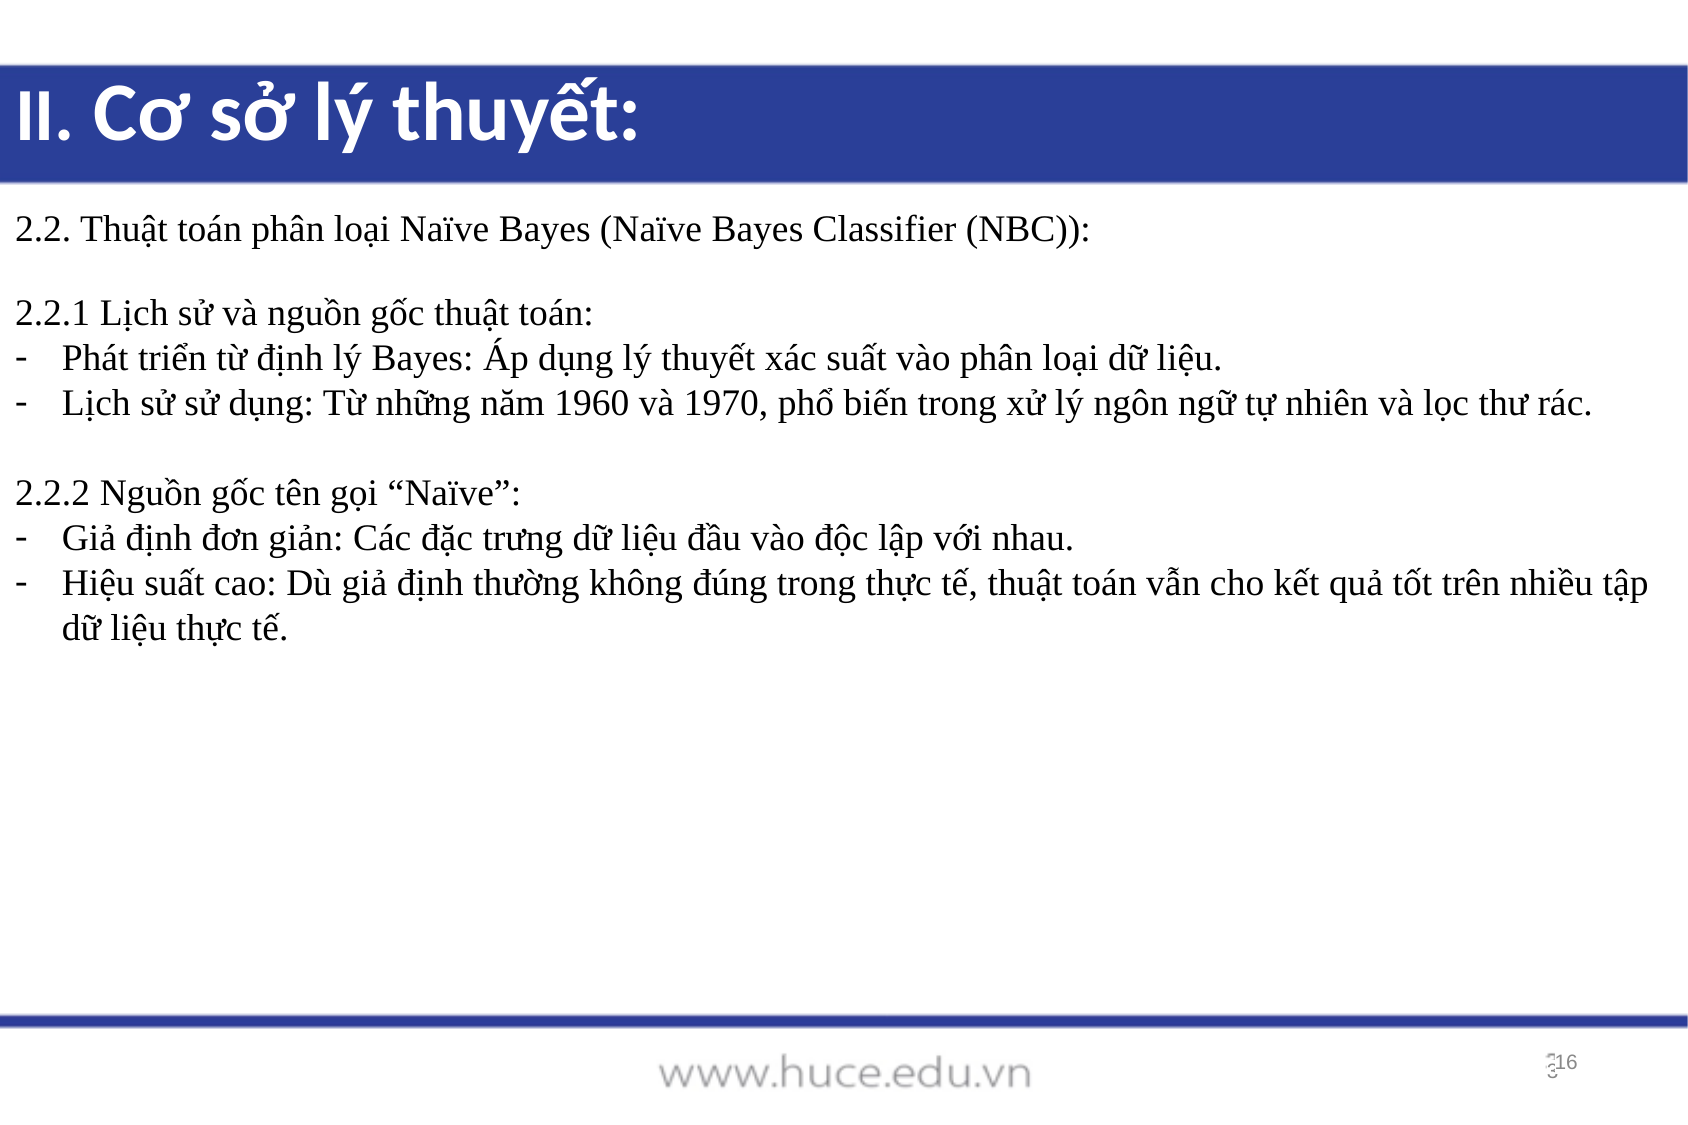

II. Cơ sở lý thuyết:
2.2. Thuật toán phân loại Naïve Bayes (Naïve Bayes Classifier (NBC)):
2.2.1 Lịch sử và nguồn gốc thuật toán:
Phát triển từ định lý Bayes: Áp dụng lý thuyết xác suất vào phân loại dữ liệu.
Lịch sử sử dụng: Từ những năm 1960 và 1970, phổ biến trong xử lý ngôn ngữ tự nhiên và lọc thư rác.

2.2.2 Nguồn gốc tên gọi “Naïve”:
Giả định đơn giản: Các đặc trưng dữ liệu đầu vào độc lập với nhau.
Hiệu suất cao: Dù giả định thường không đúng trong thực tế, thuật toán vẫn cho kết quả tốt trên nhiều tập dữ liệu thực tế.

16
3